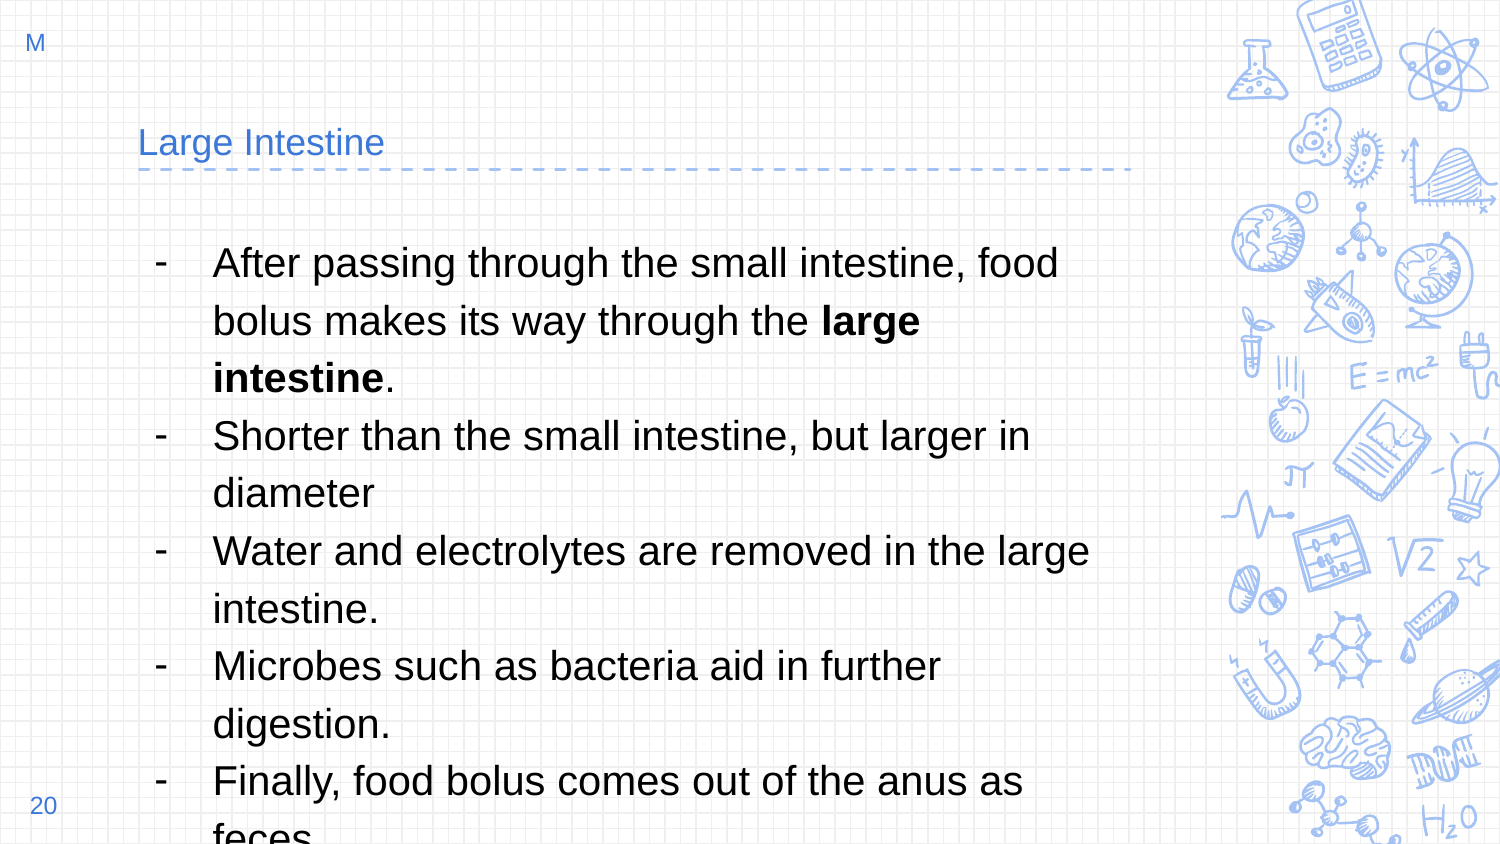

M
# Large Intestine
After passing through the small intestine, food bolus makes its way through the large intestine.
Shorter than the small intestine, but larger in diameter
Water and electrolytes are removed in the large intestine.
Microbes such as bacteria aid in further digestion.
Finally, food bolus comes out of the anus as feces.

20